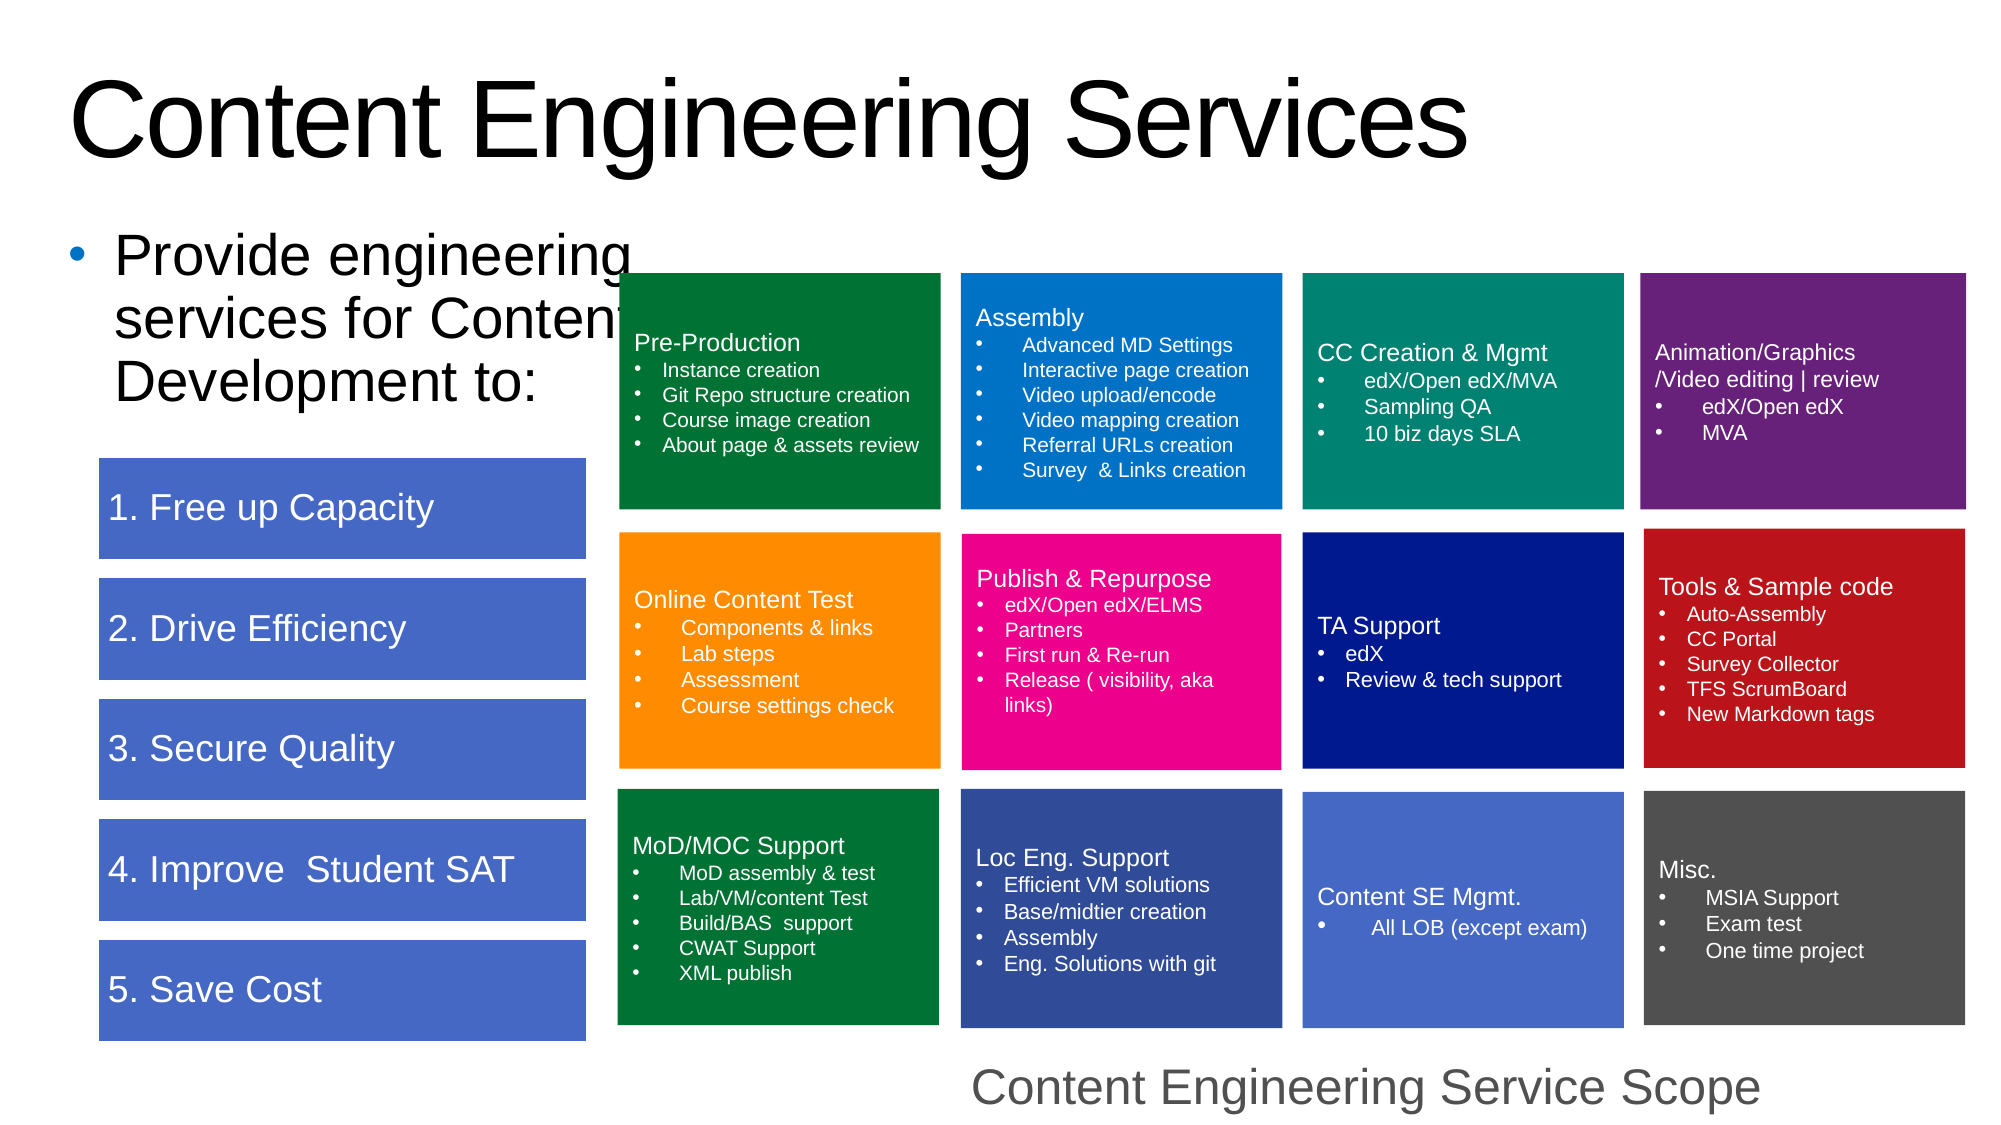

# Content Engineering Services
Provide engineering services for Content Development to:

Pre-Production
Instance creation
Git Repo structure creation
Course image creation
About page & assets review
Assembly
Advanced MD Settings
Interactive page creation
Video upload/encode
Video mapping creation
Referral URLs creation
Survey  & Links creation
CC Creation & Mgmt
edX/Open edX/MVA
Sampling QA
10 biz days SLA
Animation/Graphics
/Video editing | review
edX/Open edX
MVA
Tools & Sample code
Auto-Assembly
CC Portal
Survey Collector
TFS ScrumBoard
New Markdown tags
Online Content Test
Components & links
Lab steps
Assessment
Course settings check
TA Support
edX
Review & tech support
Publish & Repurpose
edX/Open edX/ELMS
Partners
First run & Re-run
Release ( visibility, aka links)

MoD/MOC Support
MoD assembly & test
Lab/VM/content Test
Build/BAS  support
CWAT Support
XML publish
Loc Eng. Support
Efficient VM solutions
Base/midtier creation
Assembly
Eng. Solutions with git
Misc.
MSIA Support
Exam test
One time project
Content SE Mgmt.
 All LOB (except exam)
1. Free up Capacity
2. Drive Efficiency
3. Secure Quality
4. Improve  Student SAT
5. Save Cost
Content Engineering Service Scope